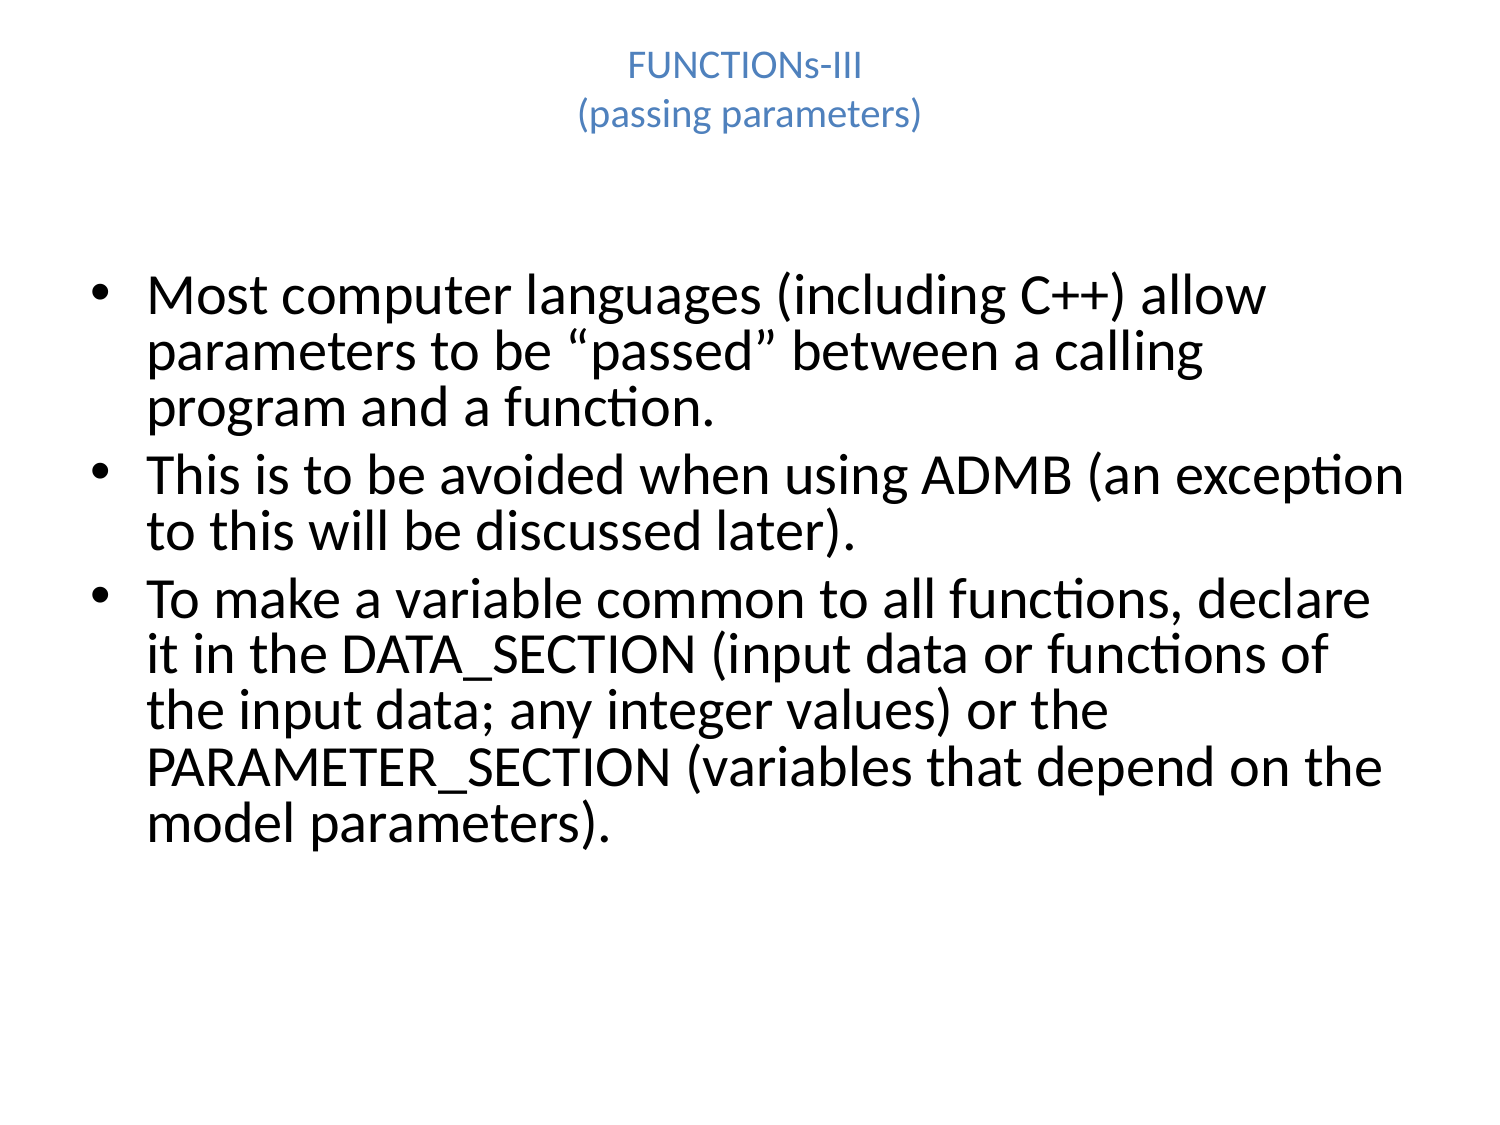

# FUNCTIONs-III (passing parameters)
Most computer languages (including C++) allow parameters to be “passed” between a calling program and a function.
This is to be avoided when using ADMB (an exception to this will be discussed later).
To make a variable common to all functions, declare it in the DATA_SECTION (input data or functions of the input data; any integer values) or the PARAMETER_SECTION (variables that depend on the model parameters).